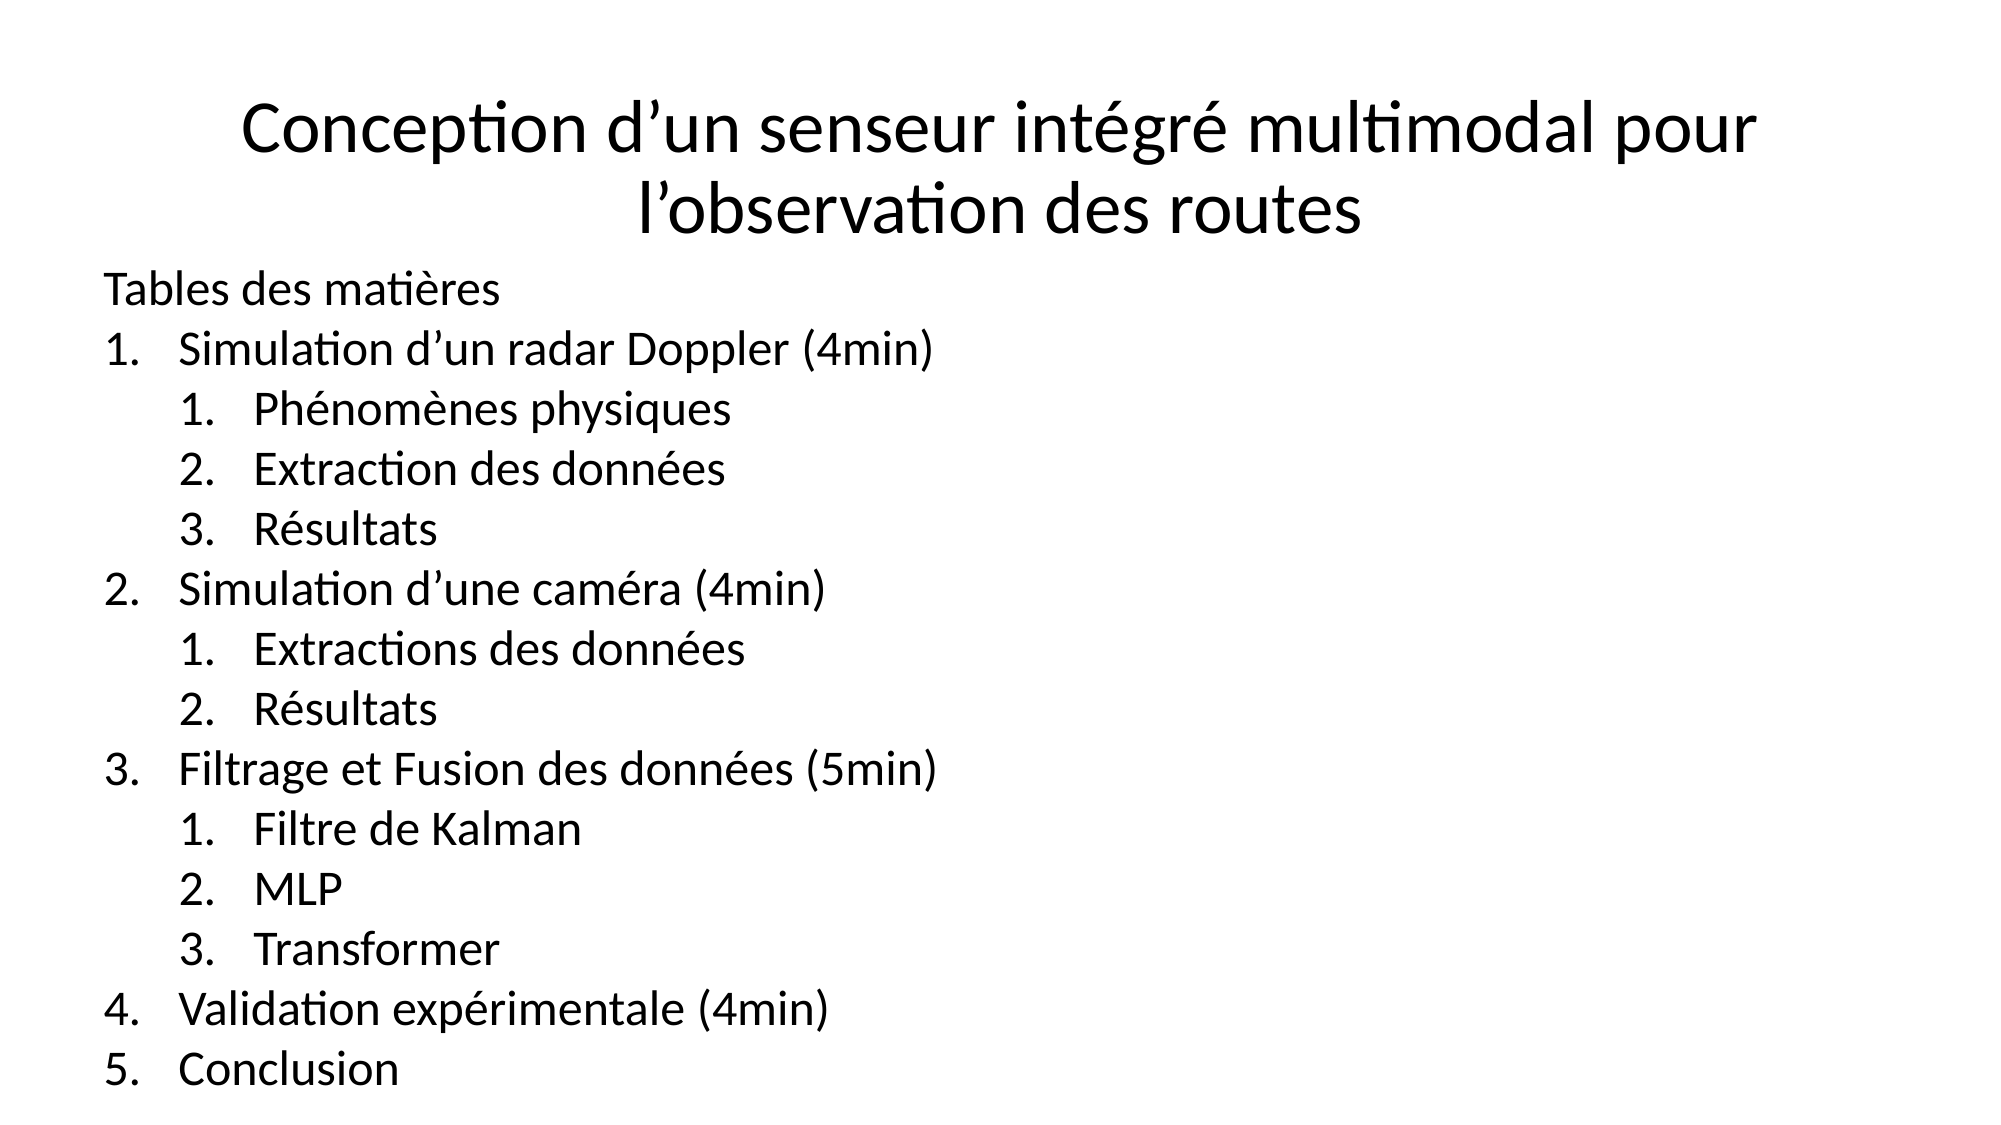

Conception d’un senseur intégré multimodal pour l’observation des routes
Tables des matières
Simulation d’un radar Doppler (4min)
Phénomènes physiques
Extraction des données
Résultats
Simulation d’une caméra (4min)
Extractions des données
Résultats
Filtrage et Fusion des données (5min)
Filtre de Kalman
MLP
Transformer
Validation expérimentale (4min)
Conclusion